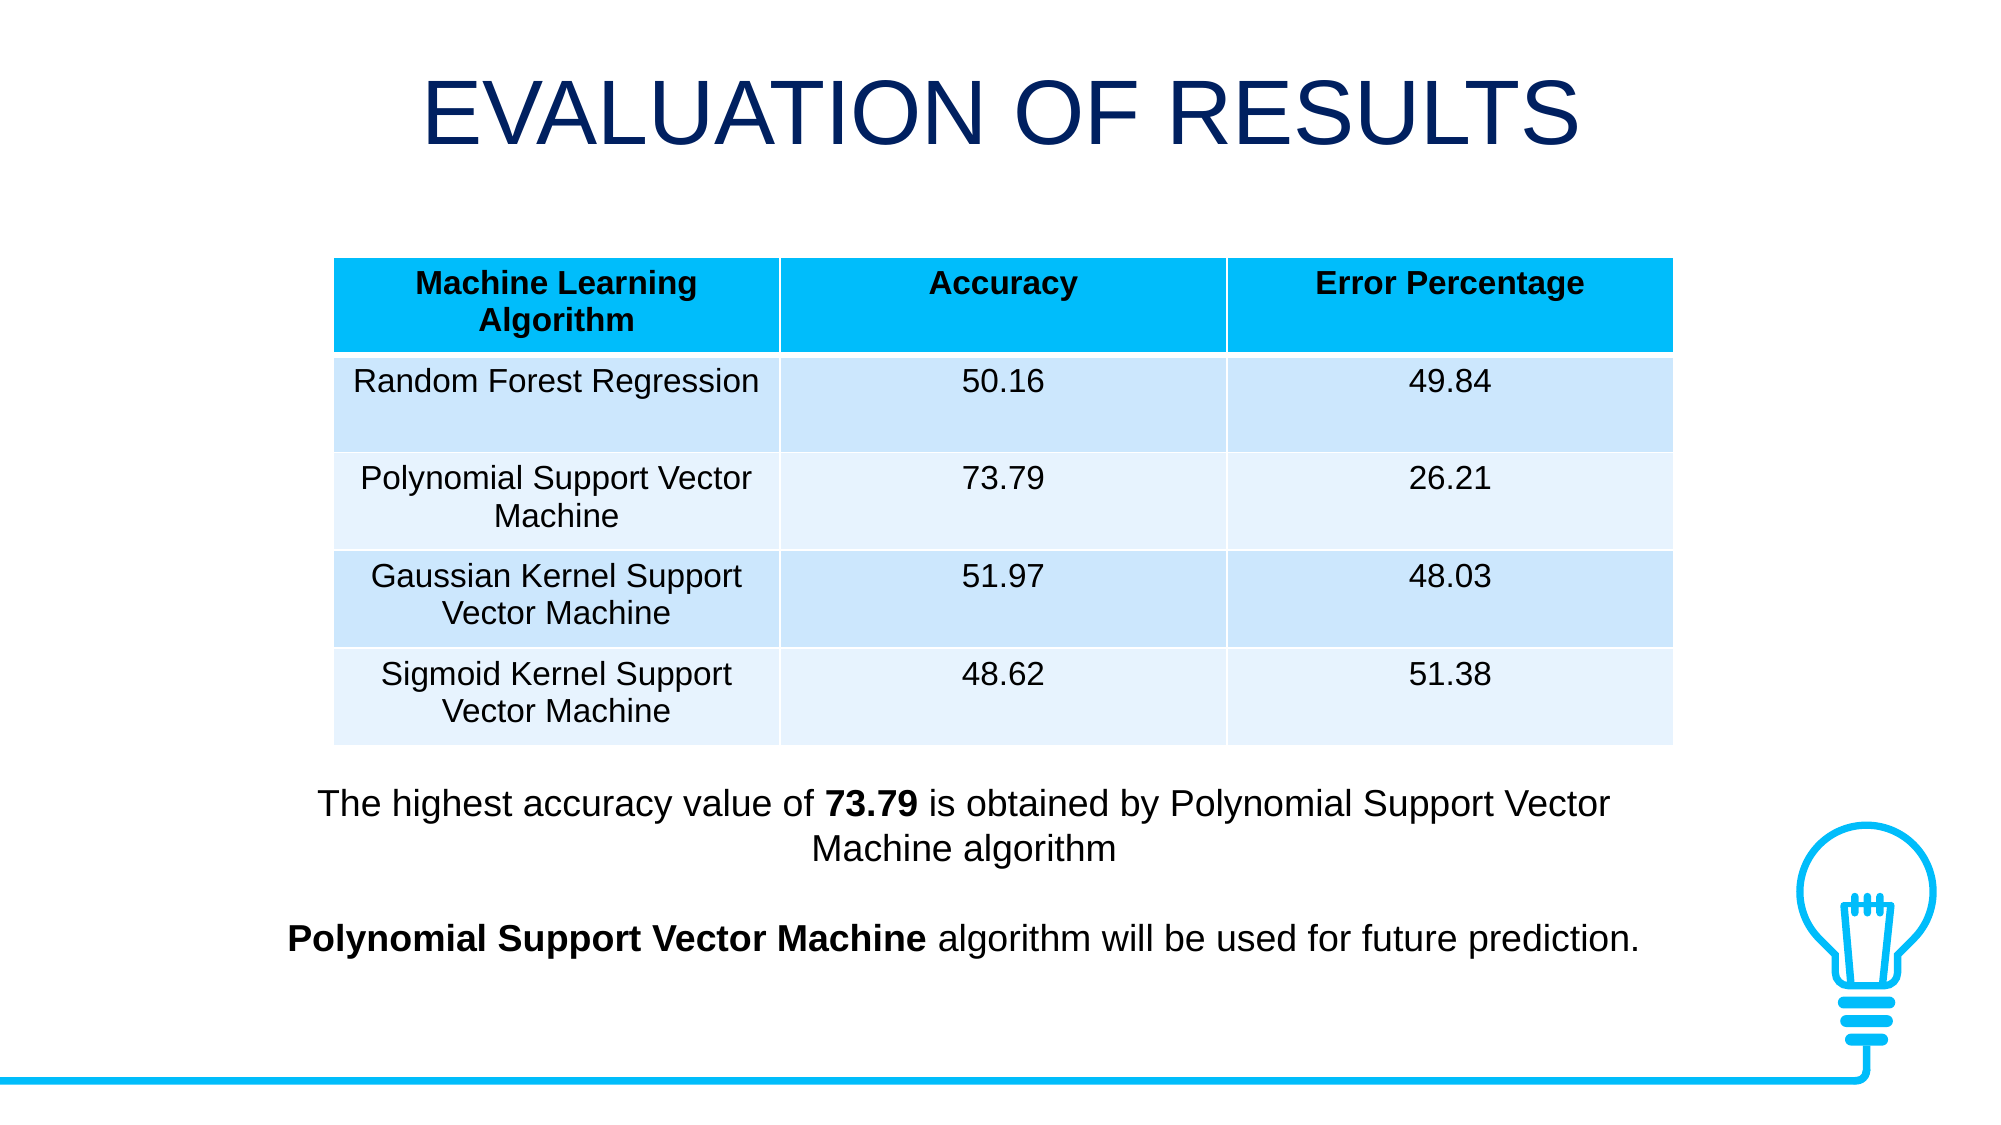

EVALUATION OF RESULTS
| Machine Learning Algorithm | Accuracy | Error Percentage |
| --- | --- | --- |
| Random Forest Regression | 50.16 | 49.84 |
| Polynomial Support Vector Machine | 73.79 | 26.21 |
| Gaussian Kernel Support Vector Machine | 51.97 | 48.03 |
| Sigmoid Kernel Support Vector Machine | 48.62 | 51.38 |
The highest accuracy value of 73.79 is obtained by Polynomial Support Vector Machine algorithm

Polynomial Support Vector Machine algorithm will be used for future prediction.